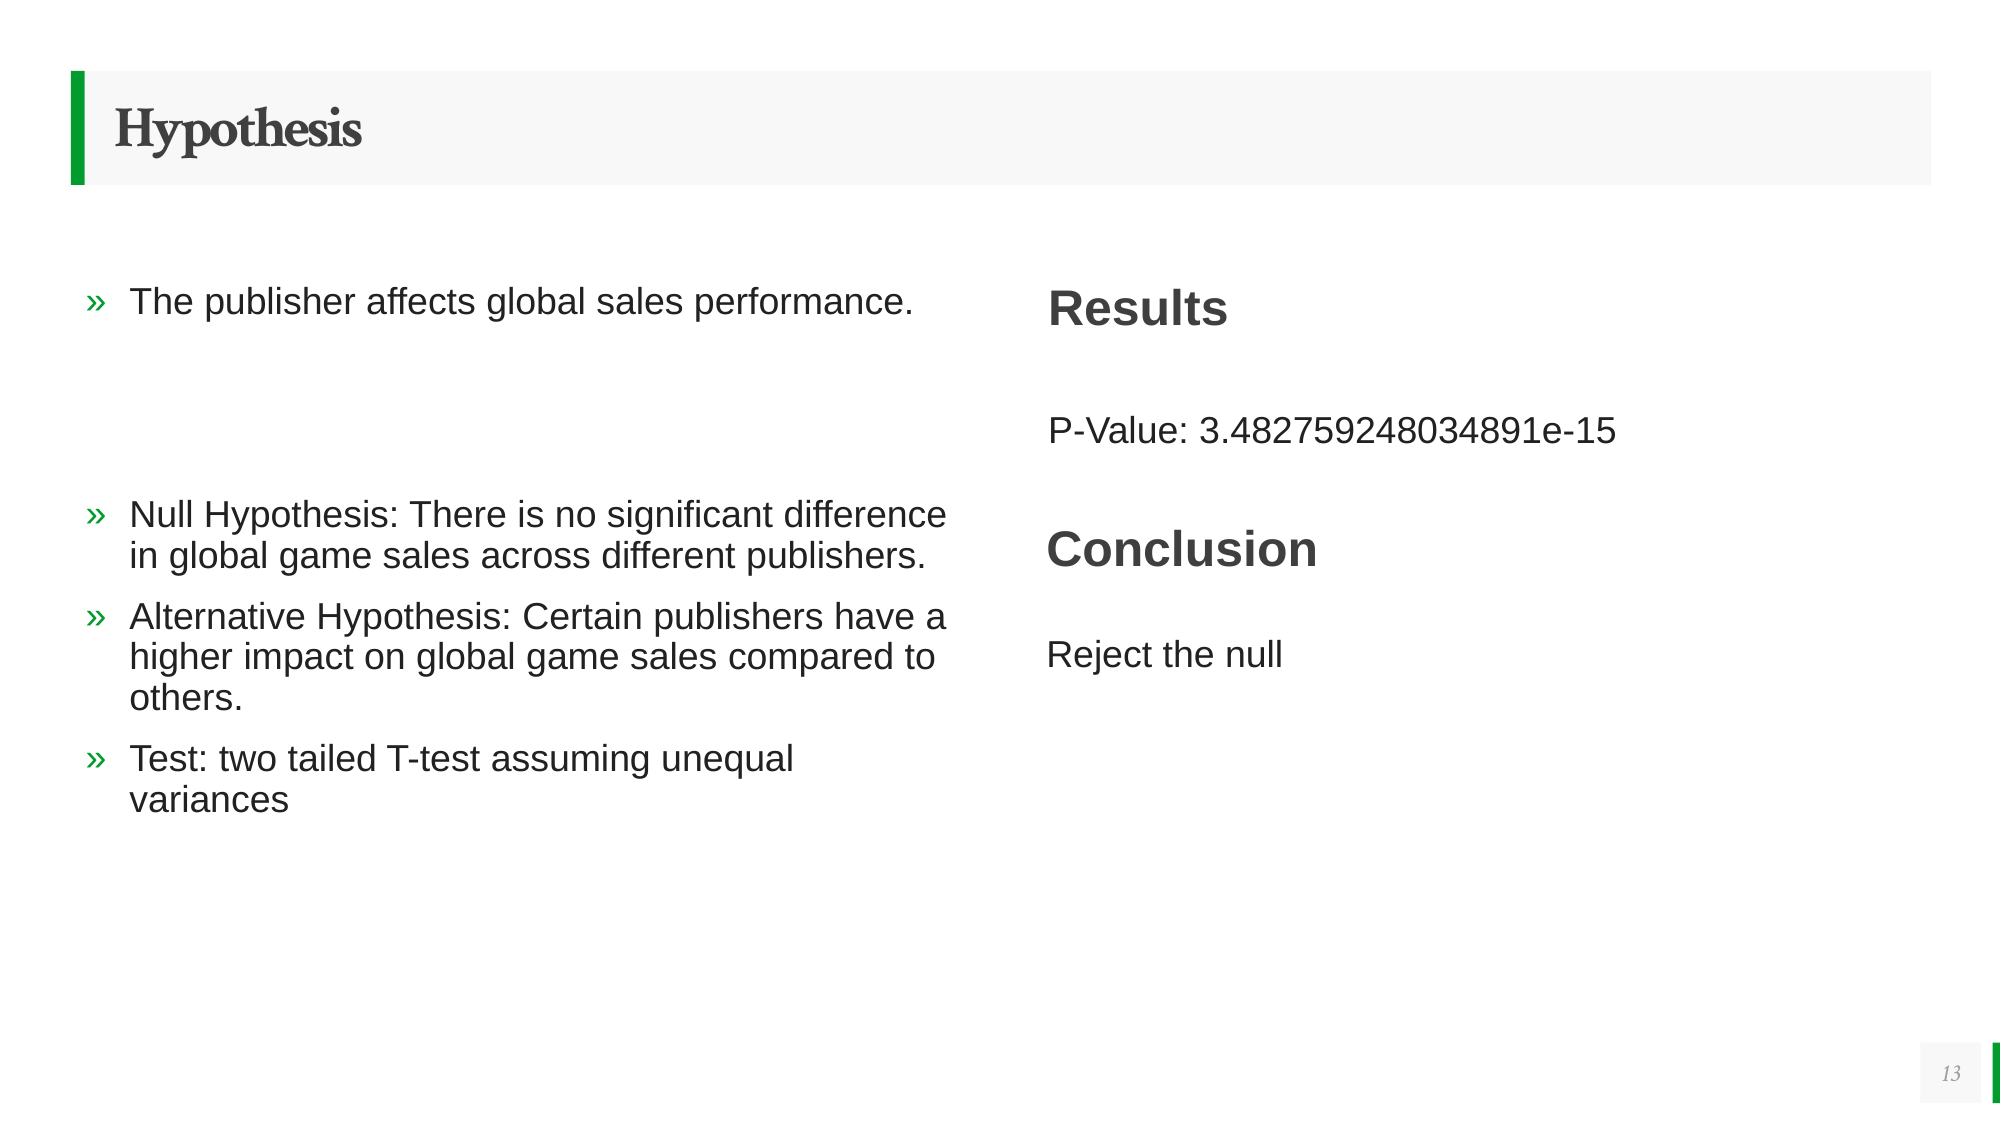

# Hypothesis
The publisher affects global sales performance.
Results
P-Value: 3.482759248034891e-15
Null Hypothesis: There is no significant difference in global game sales across different publishers.
Alternative Hypothesis: Certain publishers have a higher impact on global game sales compared to others.
Test: two tailed T-test assuming unequal variances
Conclusion
Reject the null

13